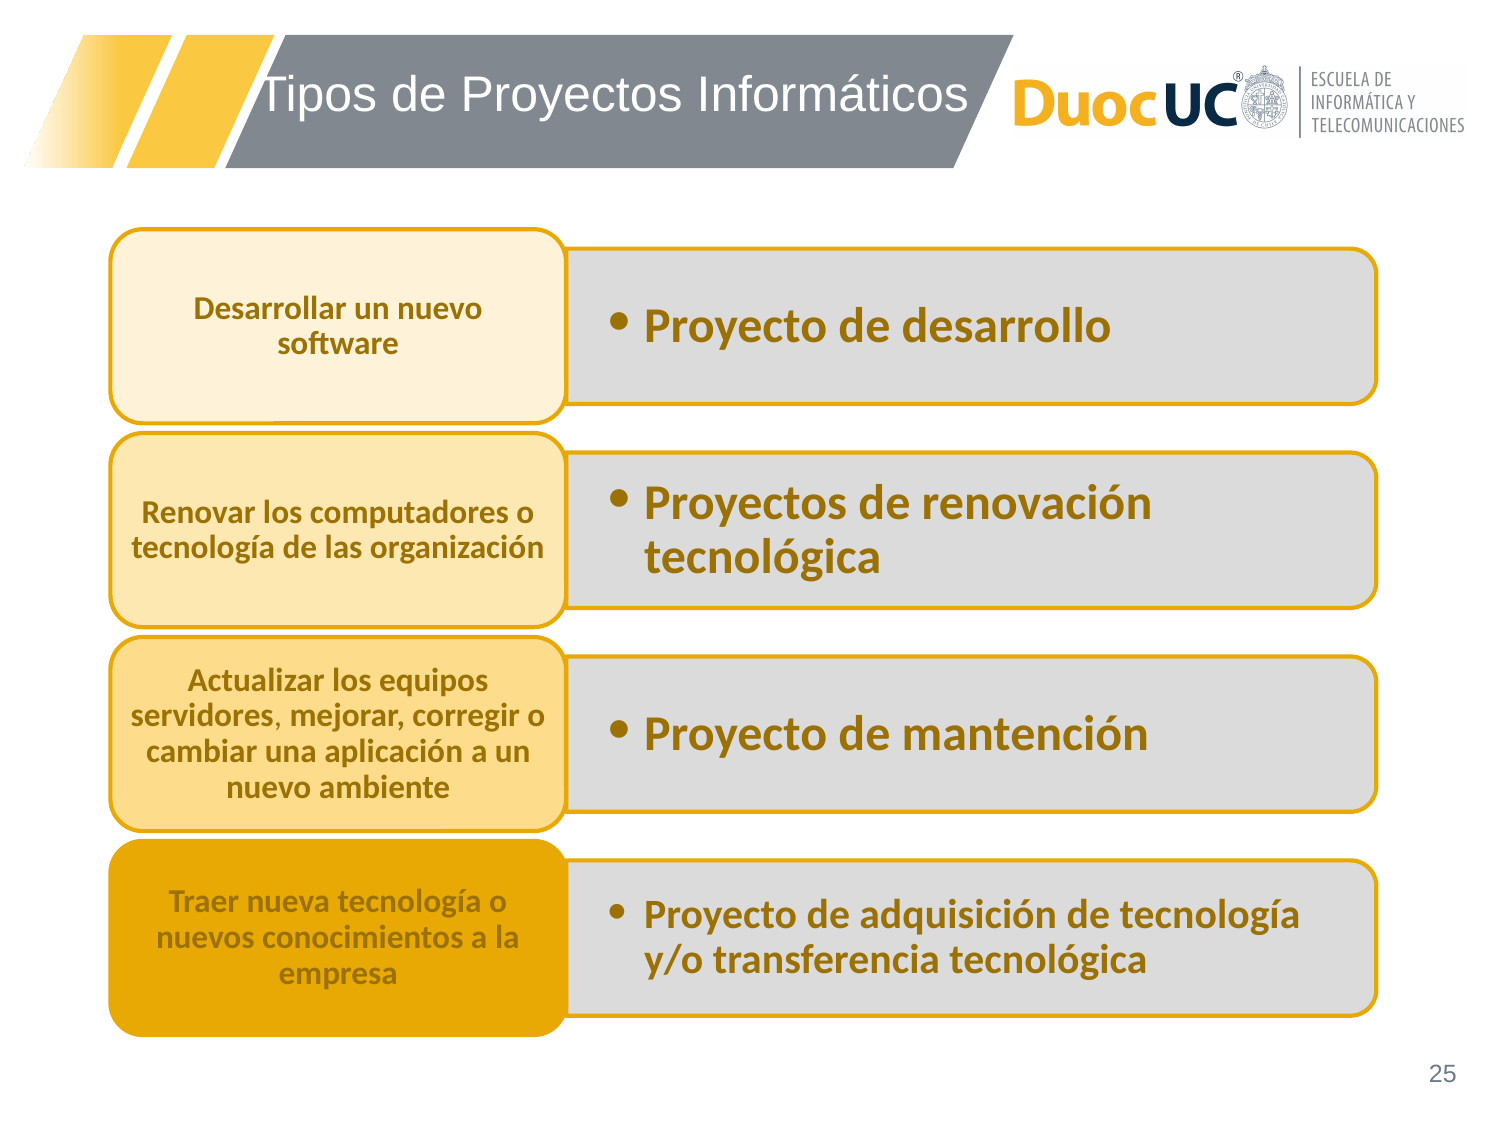

Tipos de Proyectos Informáticos

Desarrollar un nuevo software
Proyecto de desarrollo

Renovar los computadores o tecnología de las organización
Proyectos de renovación tecnológica

Actualizar los equipos servidores, mejorar, corregir o cambiar una aplicación a un nuevo ambiente
Proyecto de mantención

Traer nueva tecnología o nuevos conocimientos a la empresa
Proyecto de adquisición de tecnología y/o transferencia tecnológica